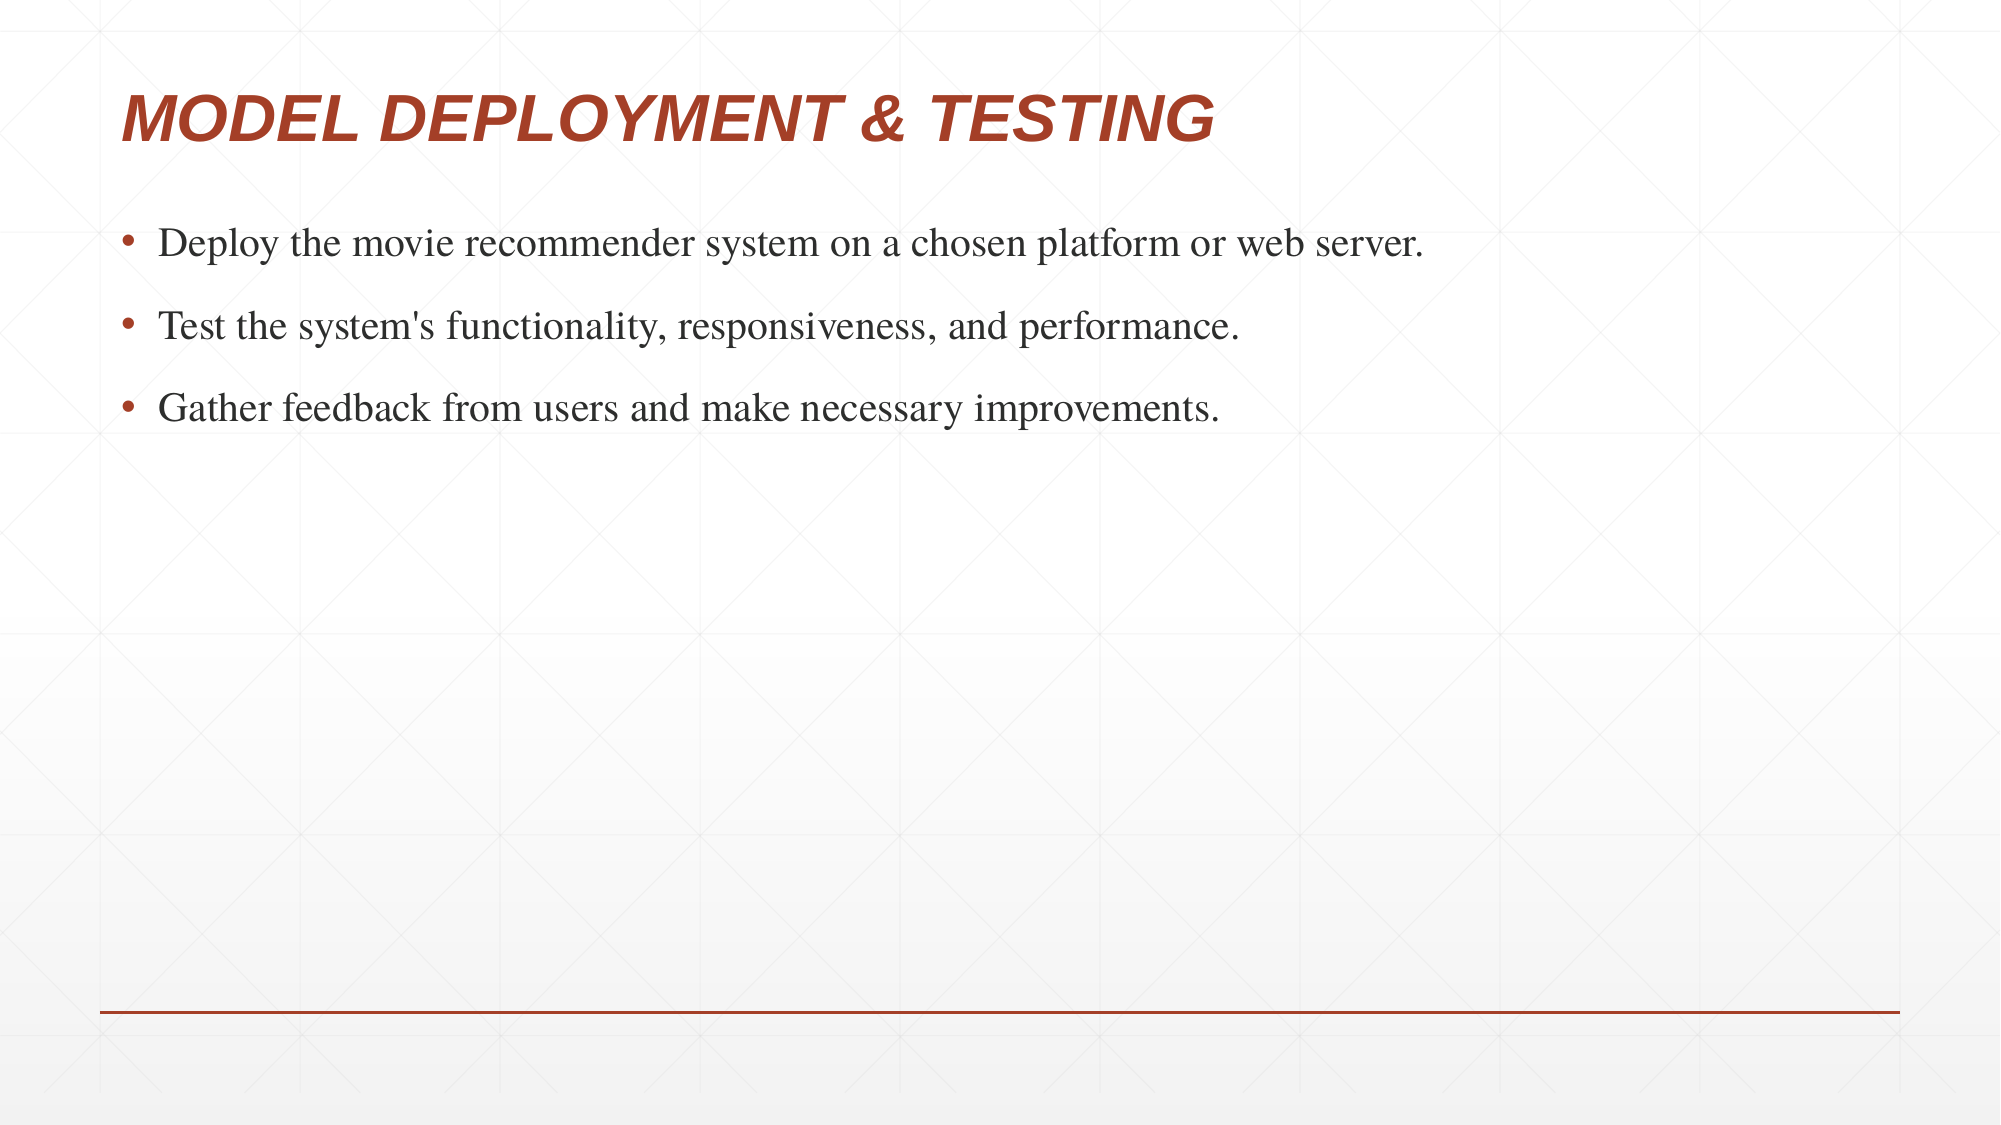

# MODEL DEPLOYMENT & TESTING
Deploy the movie recommender system on a chosen platform or web server.
Test the system's functionality, responsiveness, and performance.
Gather feedback from users and make necessary improvements.